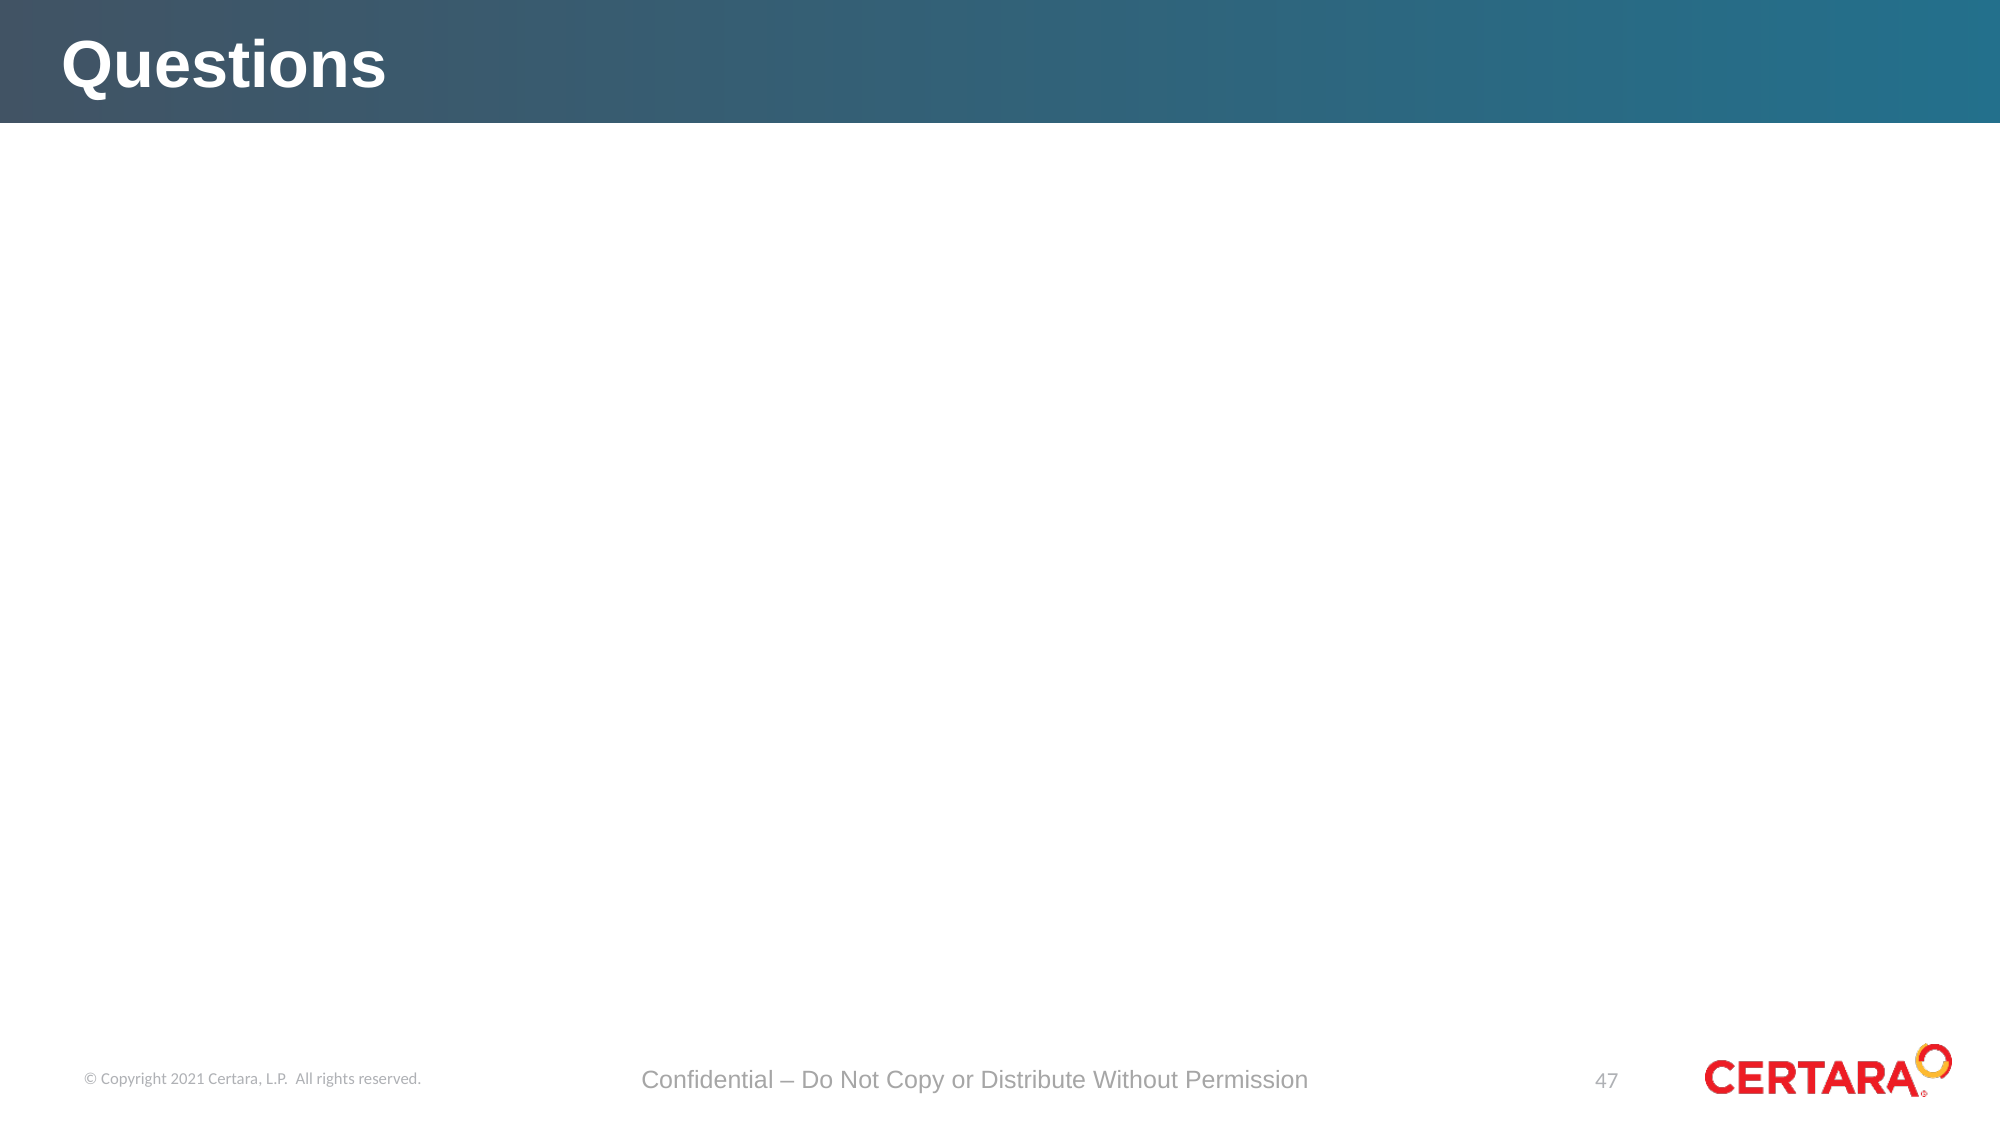

# Questions
What is the best method to illustrate covariate effects univariate or multivariate and why ?

Do we need to include uncertainty on Omega ?

Why aren’t we using the residual error Sigma ?

Do we need to incorporate the uncertainty on the distribution of covariates ?

Can we illustrate the effects of “combinations” of covariates of interest?